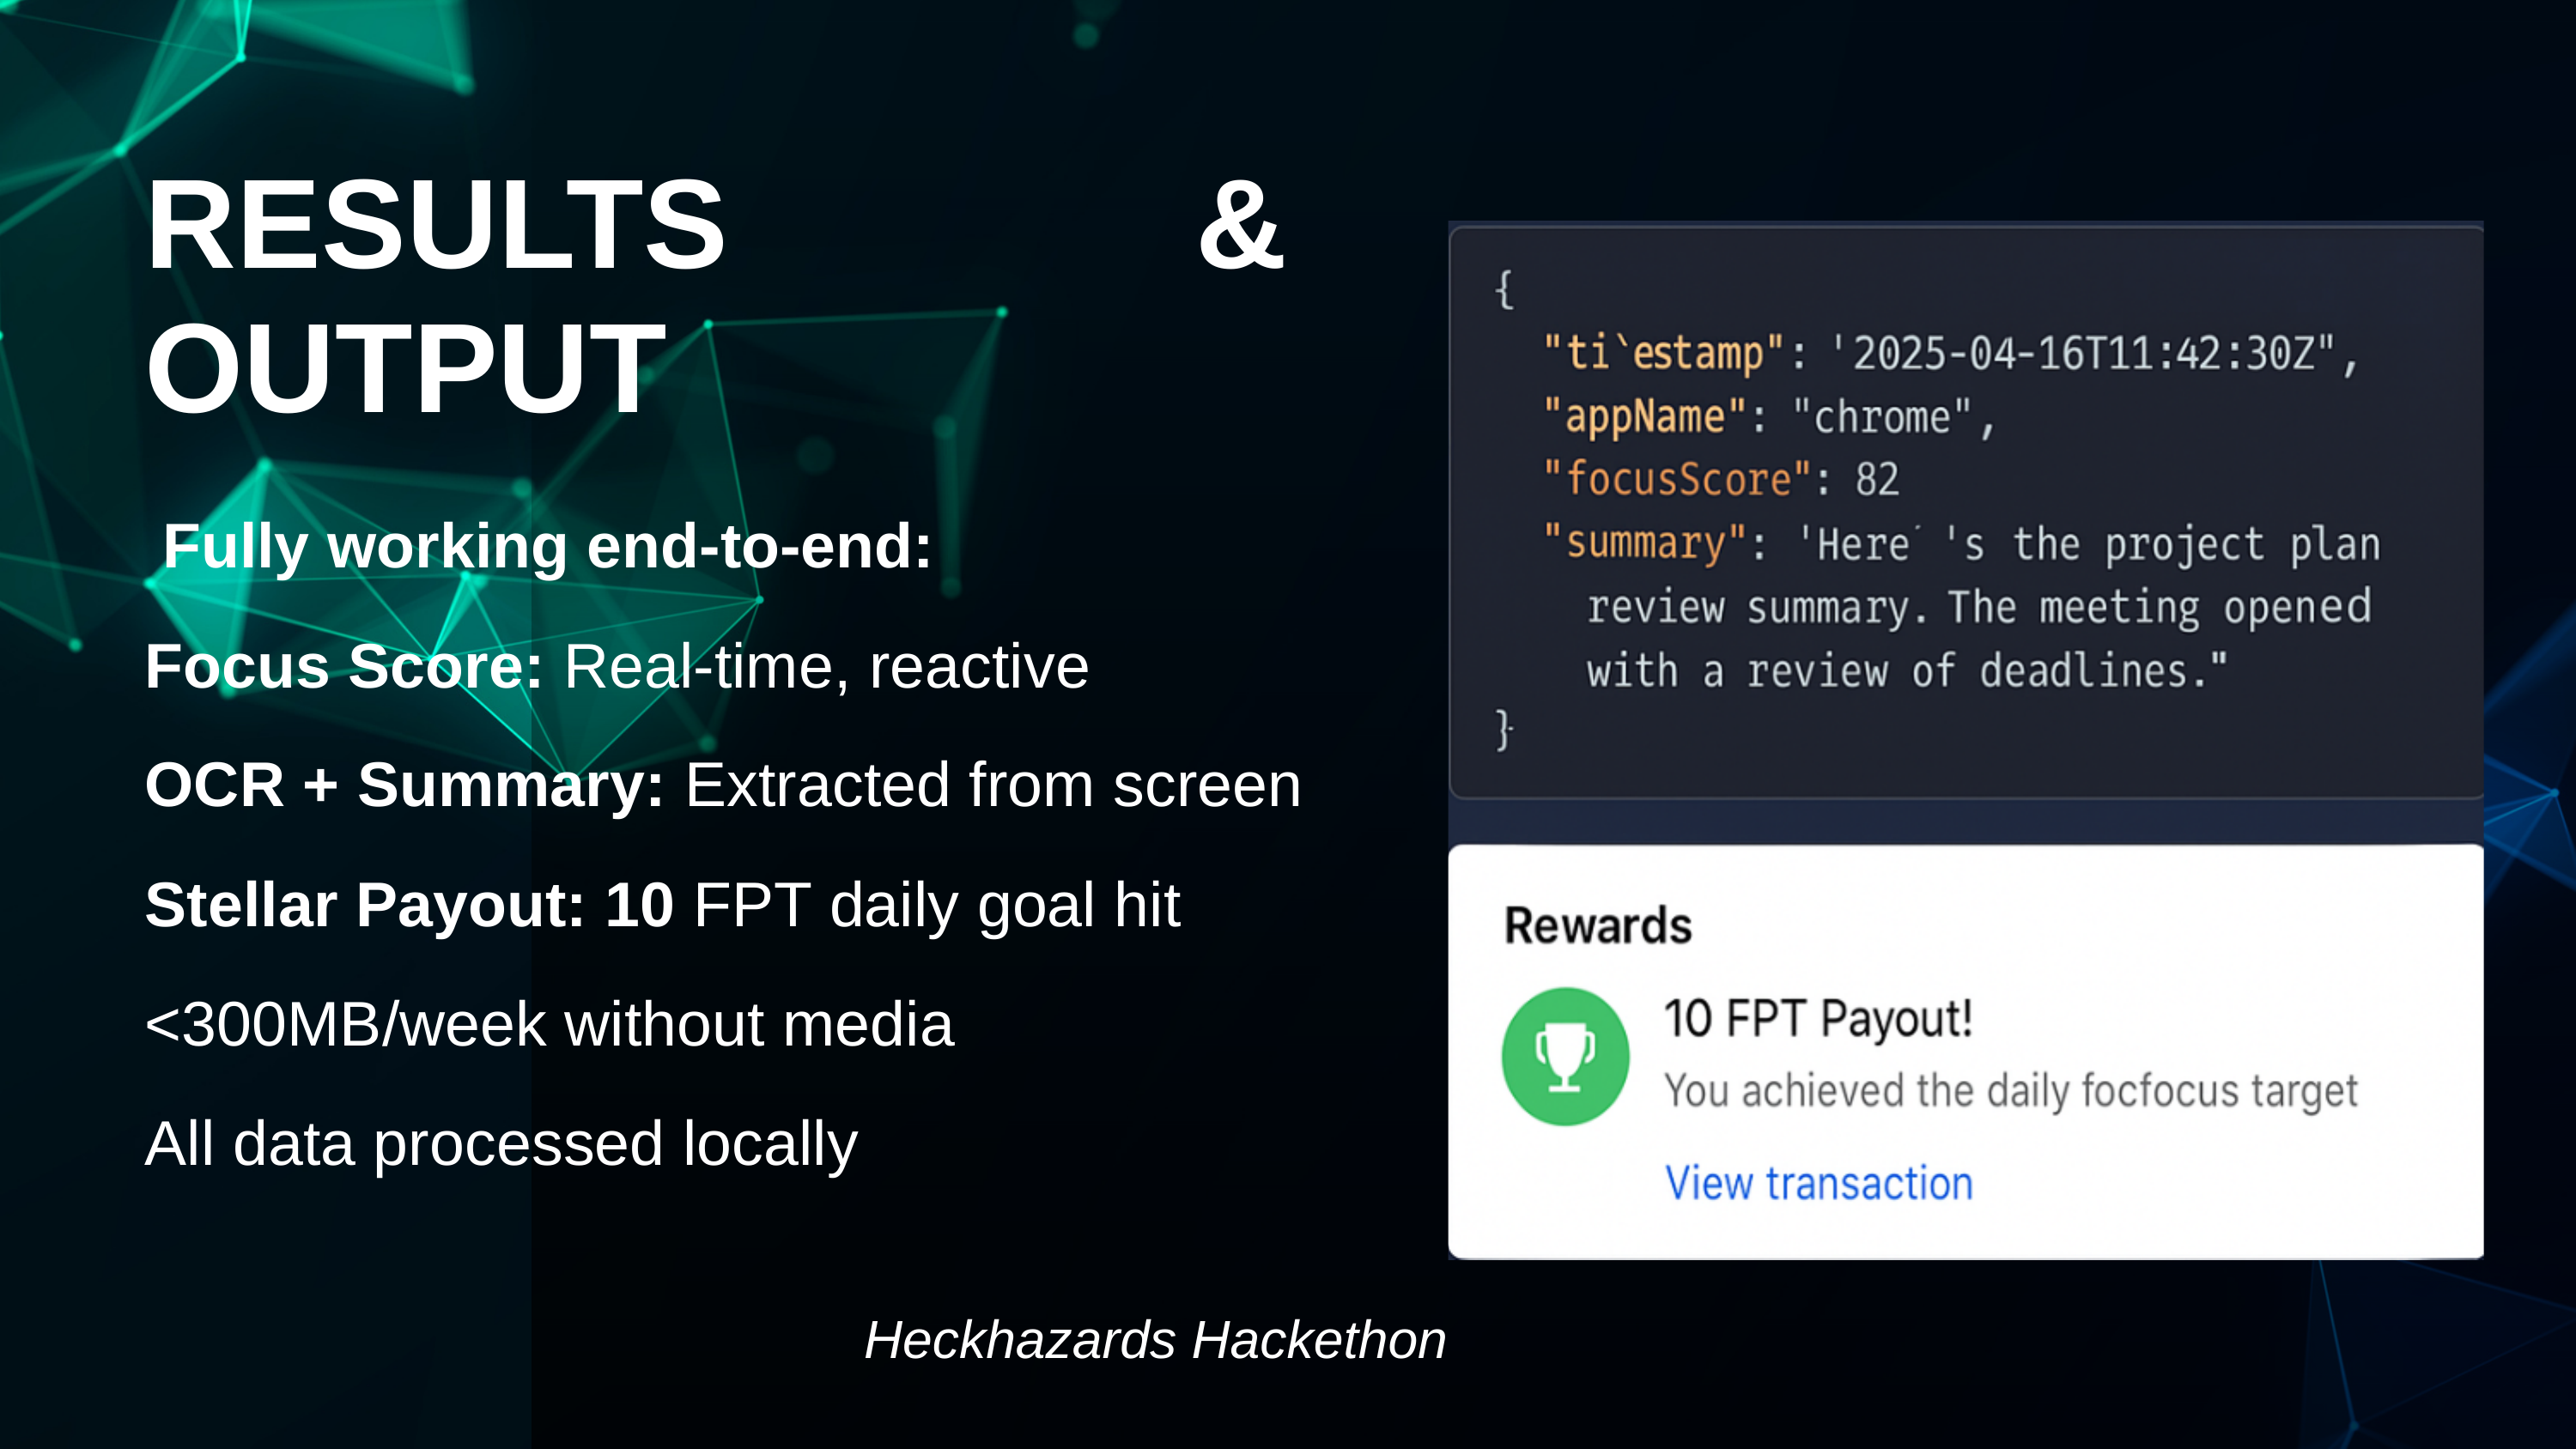

RESULTS & OUTPUT

 Fully working end-to-end:
Focus Score: Real-time, reactive
OCR + Summary: Extracted from screen
Stellar Payout: 10 FPT daily goal hit
<300MB/week without media
All data processed locally
Heckhazards Hackethon